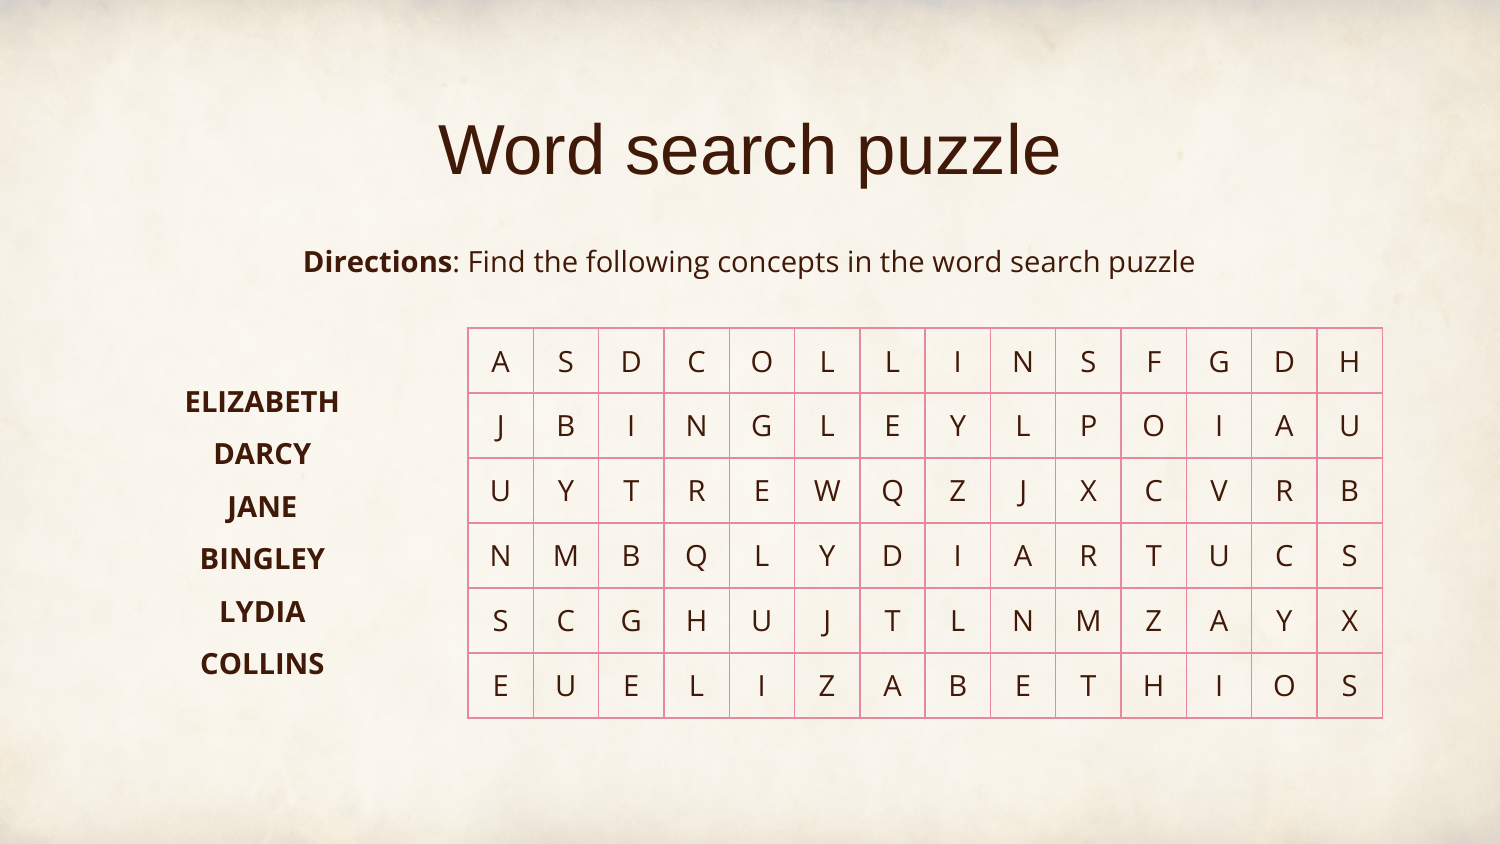

# Word search puzzle
Directions: Find the following concepts in the word search puzzle
ELIZABETH
DARCY
JANE
BINGLEY
LYDIA
COLLINS
| A | S | D | C | O | L | L | I | N | S | F | G | D | H |
| --- | --- | --- | --- | --- | --- | --- | --- | --- | --- | --- | --- | --- | --- |
| J | B | I | N | G | L | E | Y | L | P | O | I | A | U |
| U | Y | T | R | E | W | Q | Z | J | X | C | V | R | B |
| N | M | B | Q | L | Y | D | I | A | R | T | U | C | S |
| S | C | G | H | U | J | T | L | N | M | Z | A | Y | X |
| E | U | E | L | I | Z | A | B | E | T | H | I | O | S |